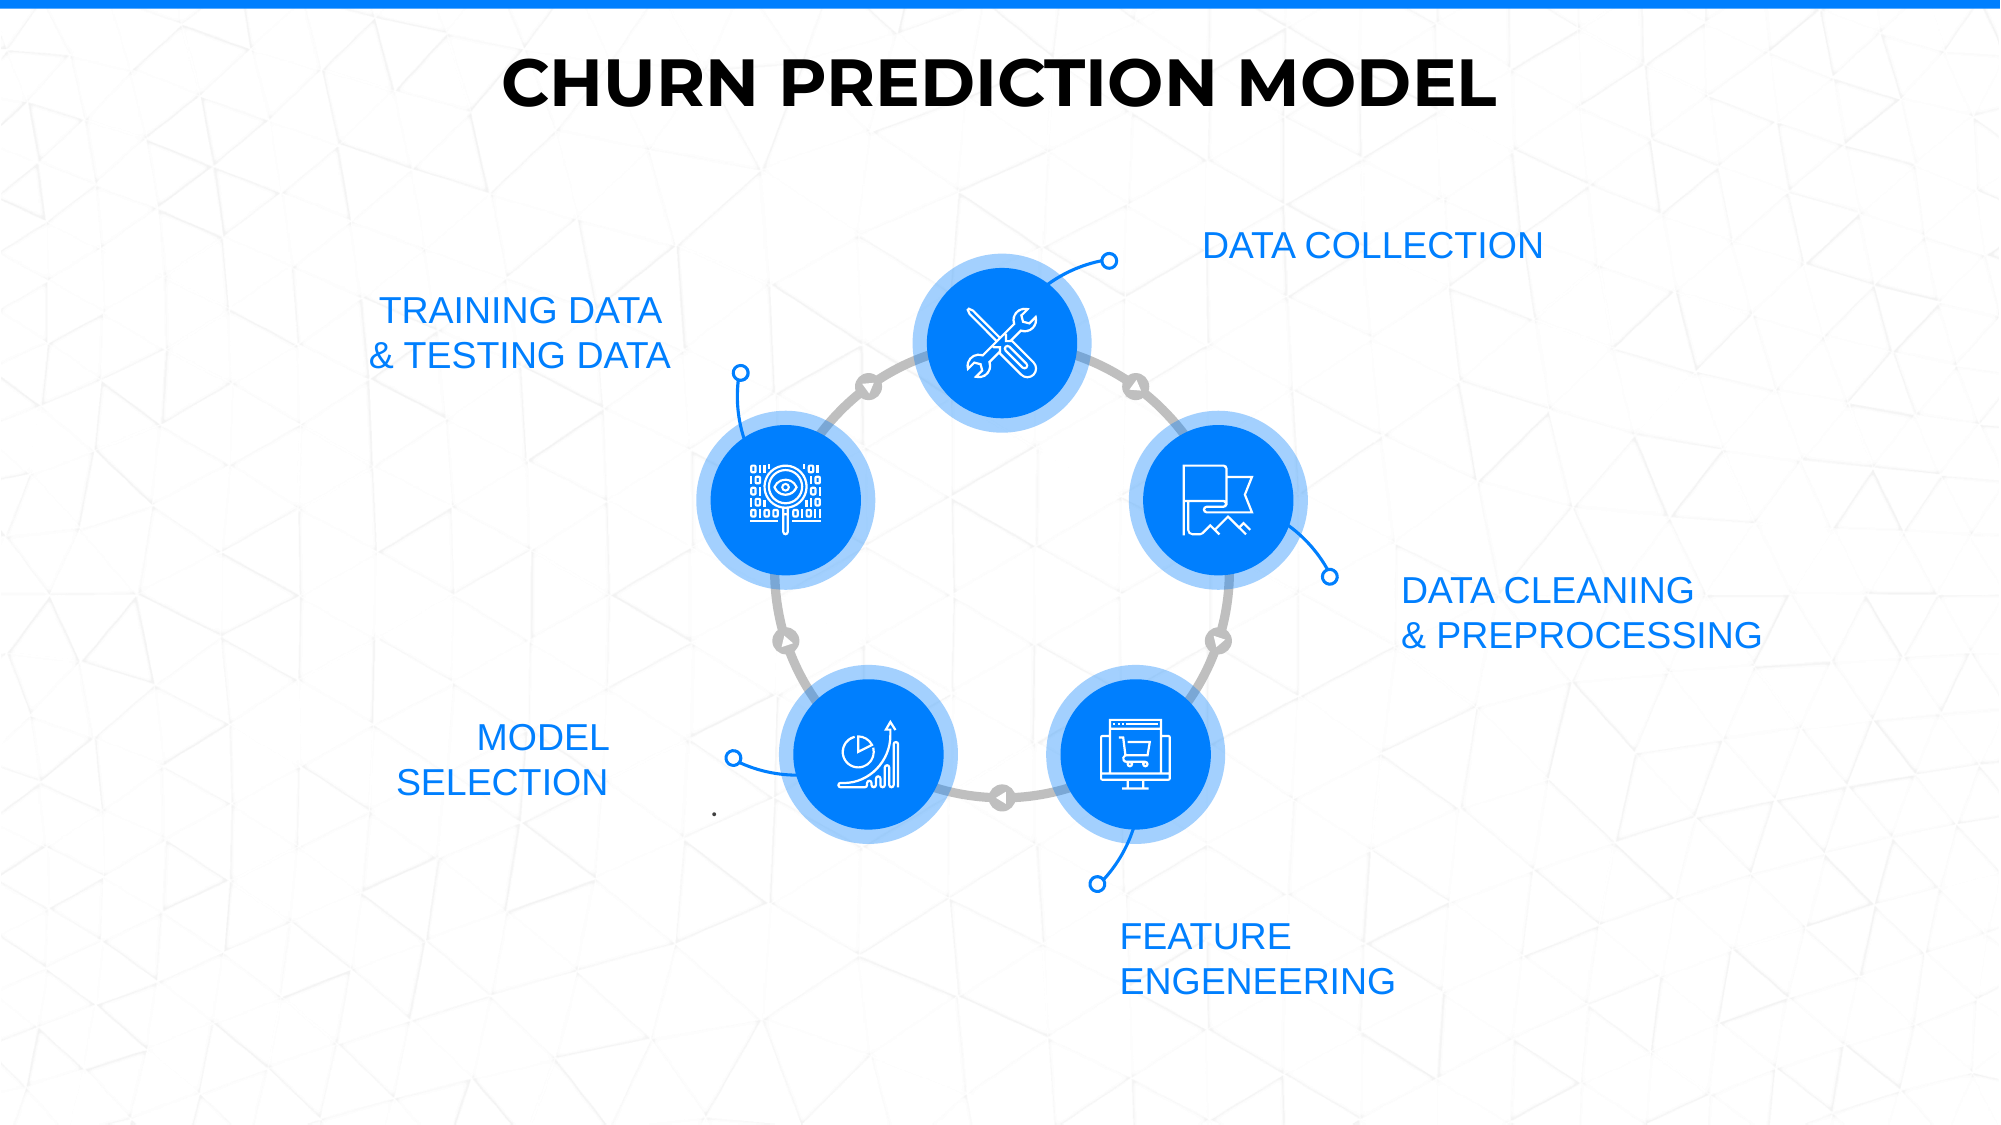

CHURN PREDICTION MODEL
DATA COLLECTION

TRAINING DATA
& TESTING DATA

DATA CLEANING
& PREPROCESSING

MODEL
SELECTION

.

FEATURE
ENGENEERING